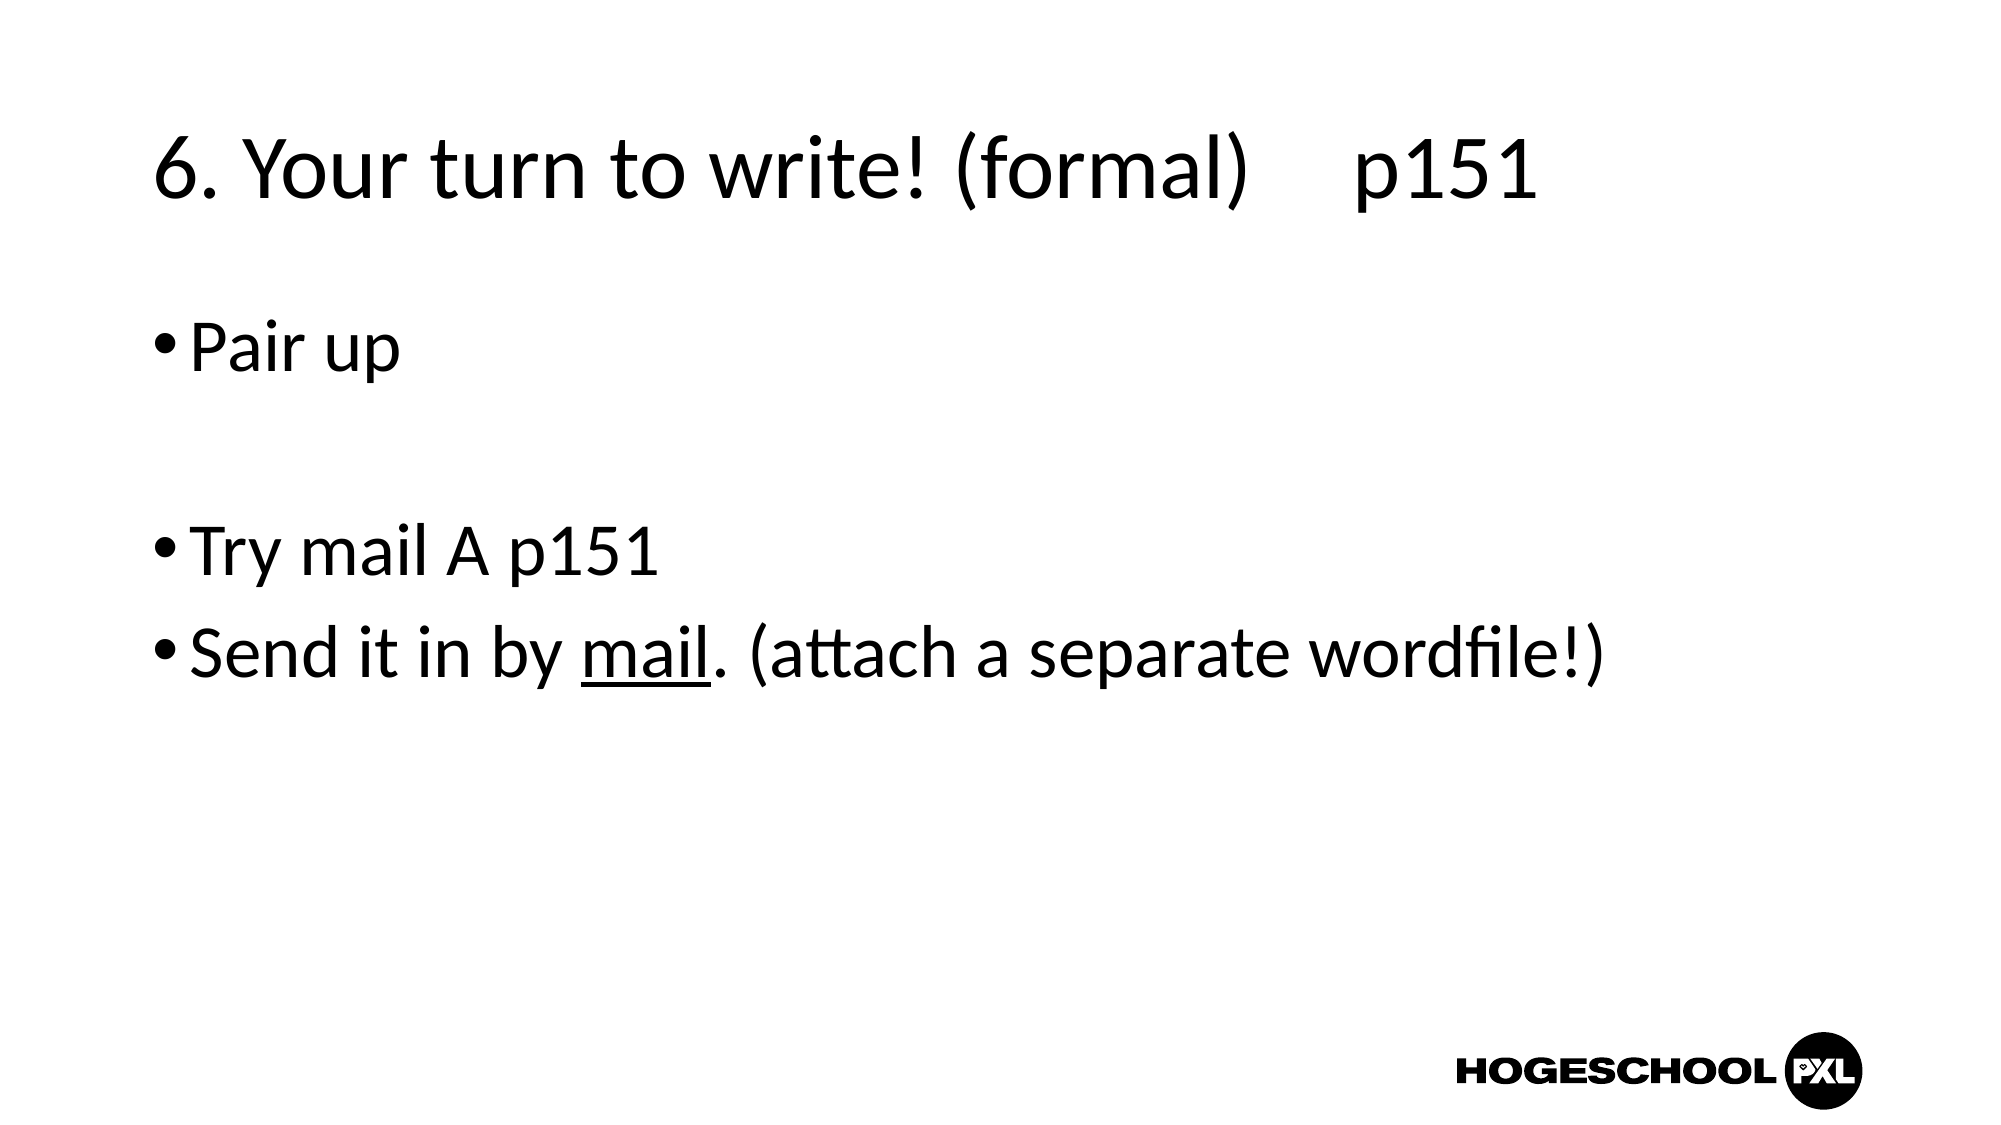

# 6. Your turn to write! (formal)	p151
Pair up

Try mail A p151
Send it in by mail. (attach a separate wordfile!)